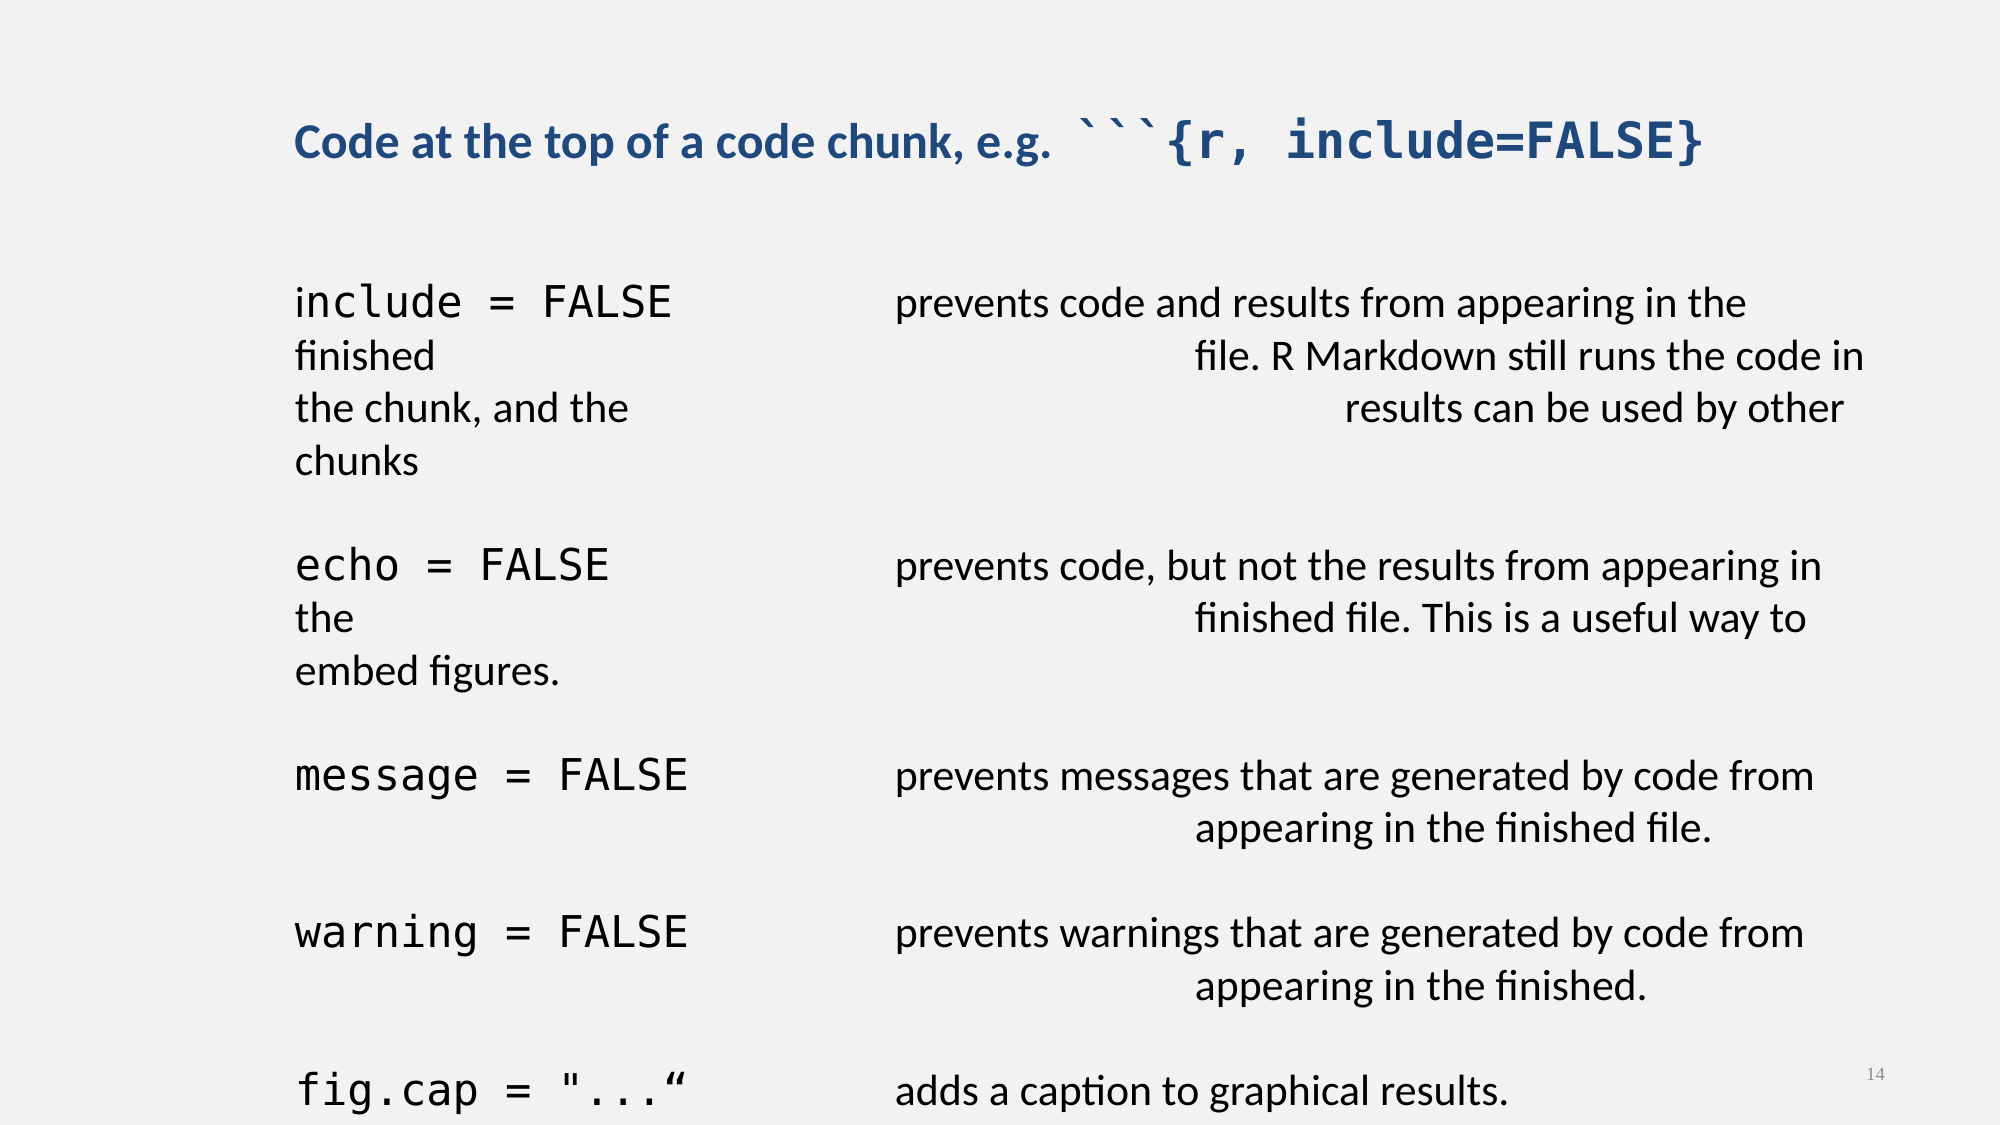

# Code at the top of a code chunk, e.g.  ```{r, include=FALSE}
include = FALSE		prevents code and results from appearing in the finished 					file. R Markdown still runs the code in the chunk, and the 					results can be used by other chunks

echo = FALSE 		prevents code, but not the results from appearing in the 						finished file. This is a useful way to embed figures.

message = FALSE 		prevents messages that are generated by code from 						appearing in the finished file.

warning = FALSE 		prevents warnings that are generated by code from 						appearing in the finished.

fig.cap = "...“		adds a caption to graphical results.
14